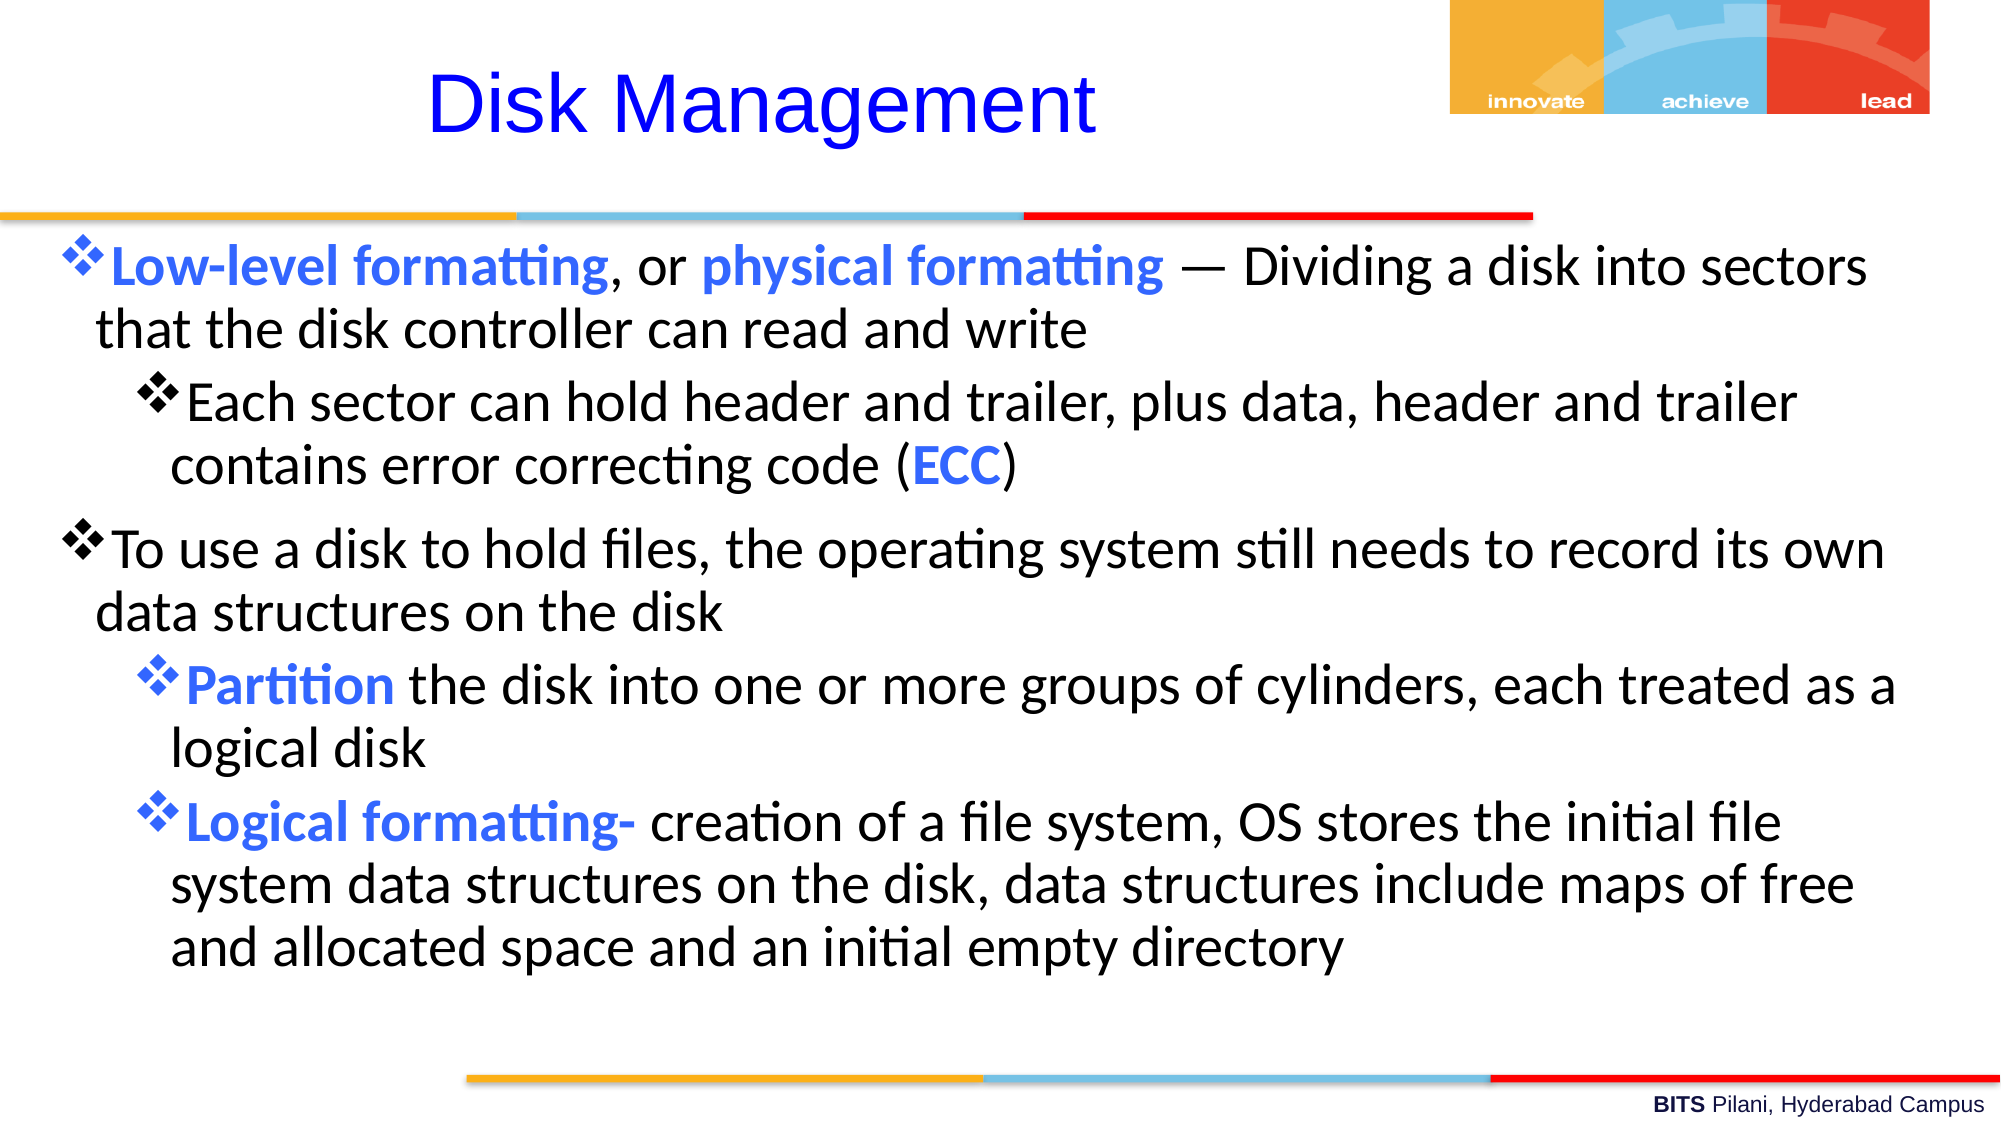

Disk Management
Low-level formatting, or physical formatting — Dividing a disk into sectors that the disk controller can read and write
Each sector can hold header and trailer, plus data, header and trailer contains error correcting code (ECC)
To use a disk to hold files, the operating system still needs to record its own data structures on the disk
Partition the disk into one or more groups of cylinders, each treated as a logical disk
Logical formatting- creation of a file system, OS stores the initial file system data structures on the disk, data structures include maps of free and allocated space and an initial empty directory